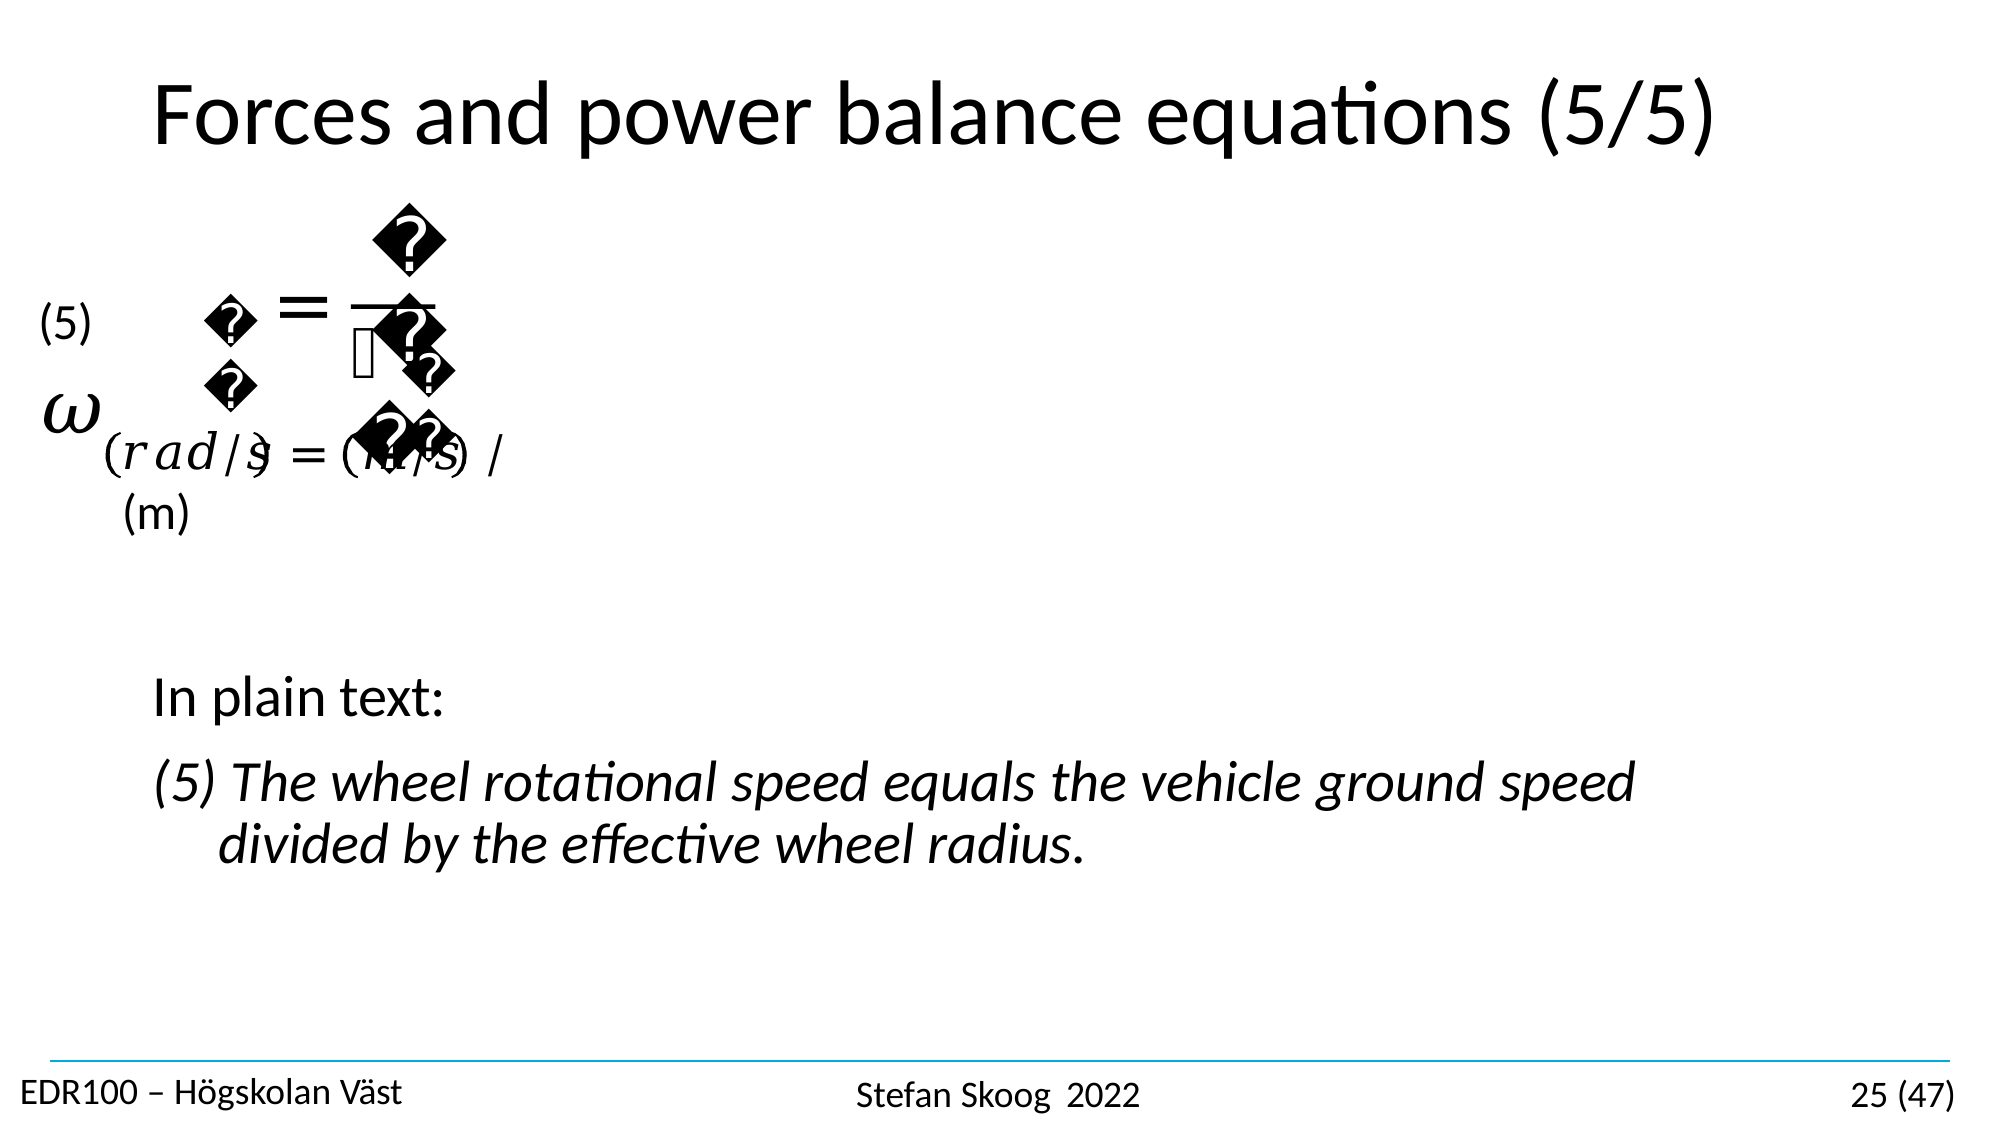

# Forces and power balance equations (5/5)
𝑣
(5)	𝜔
=
𝑤
𝑤

𝑟
𝑟𝑎𝑑/𝑠	=	𝑚/𝑠	/ (m)

In plain text:
(5) The wheel rotational speed equals the vehicle ground speed divided by the effective wheel radius.
EDR100 – Högskolan Väst
Stefan Skoog 2022
25 (47)